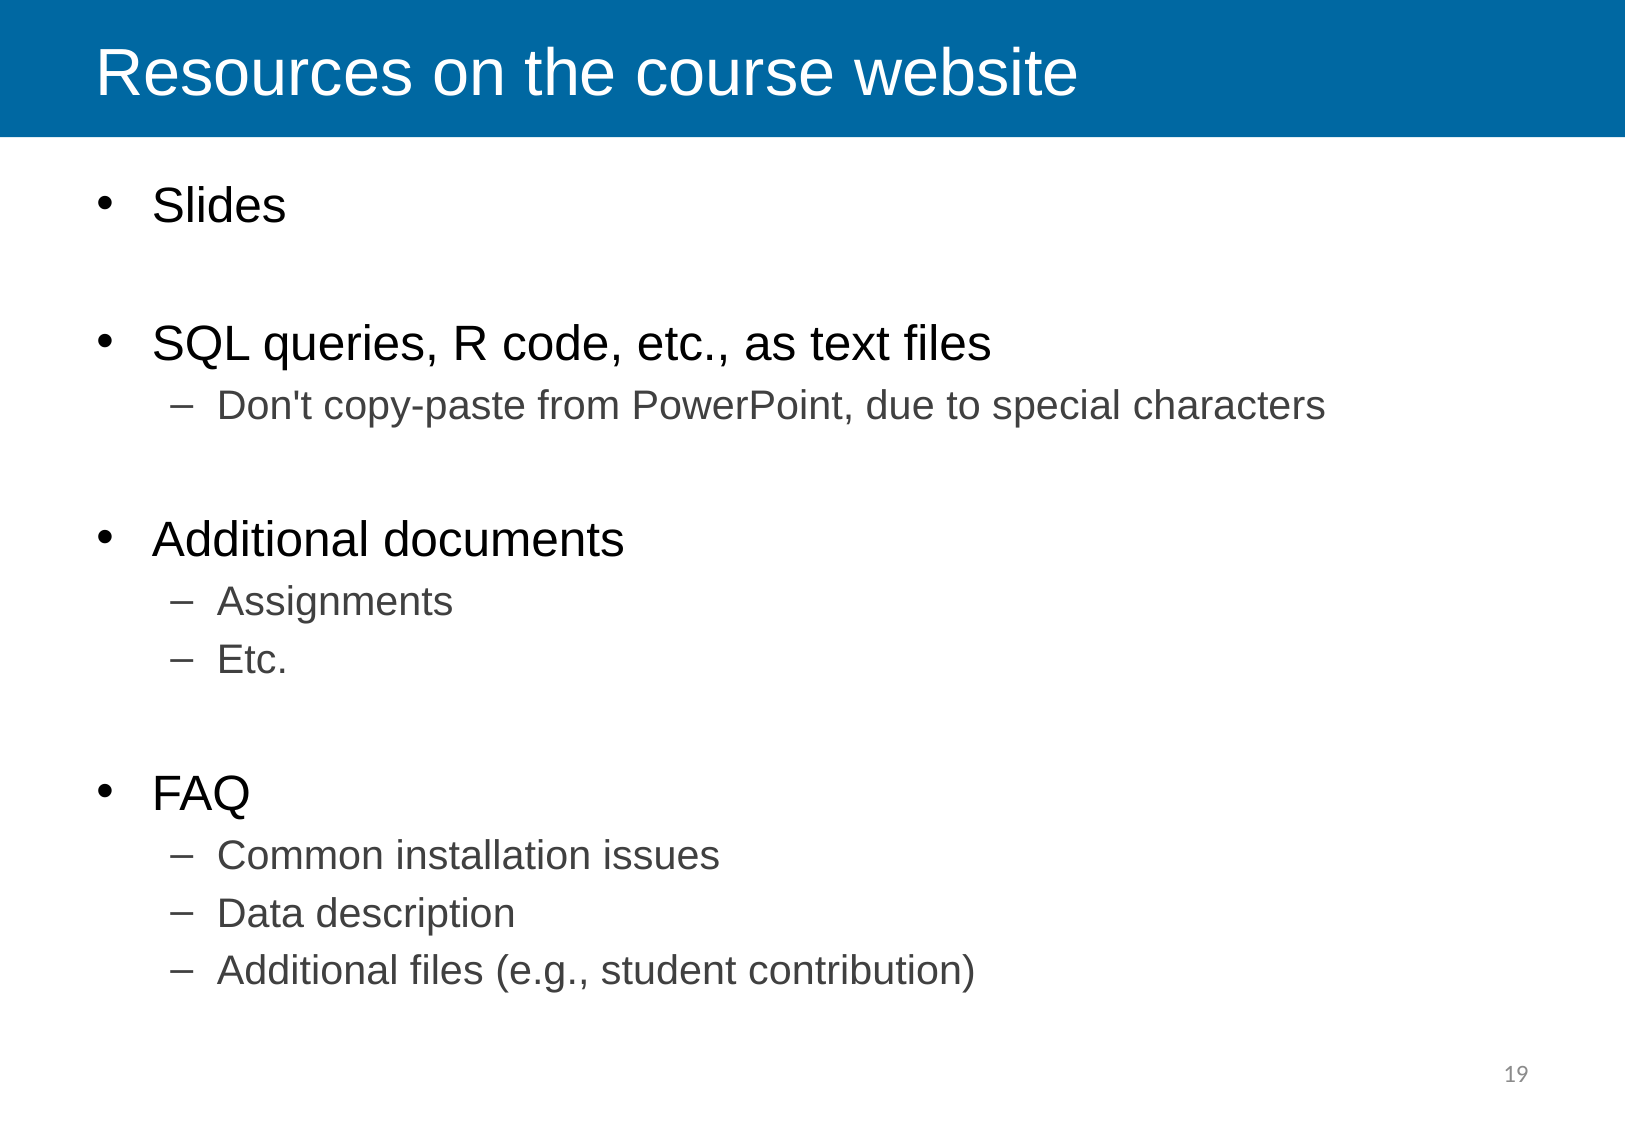

# Resources on the course website
Slides

SQL queries, R code, etc., as text files
Don't copy-paste from PowerPoint, due to special characters

Additional documents
Assignments
Etc.

FAQ
Common installation issues
Data description
Additional files (e.g., student contribution)
19